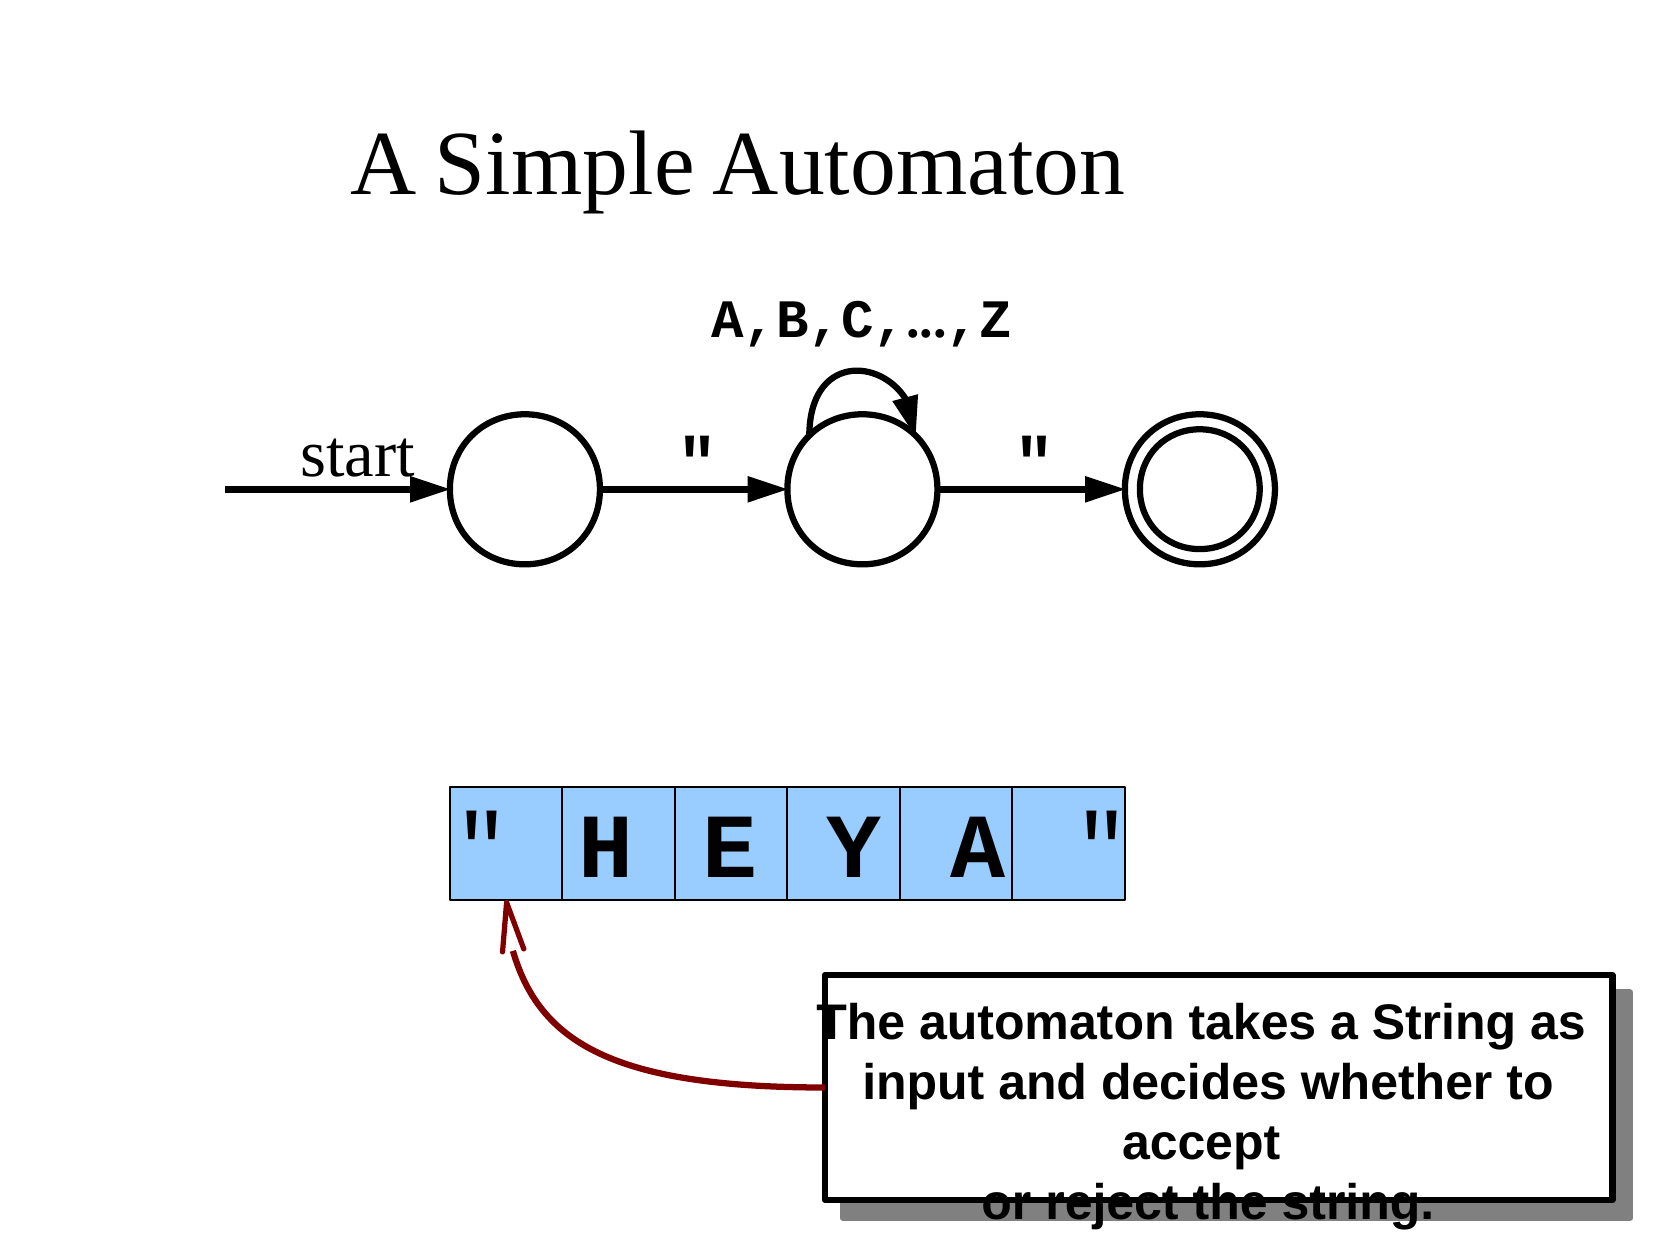

A Simple Automaton

	A,B,C,...,Z

"
"
start

"   H   E   Y   A   "

The automaton takes a String as
input and decides whether to accept
or reject the string.